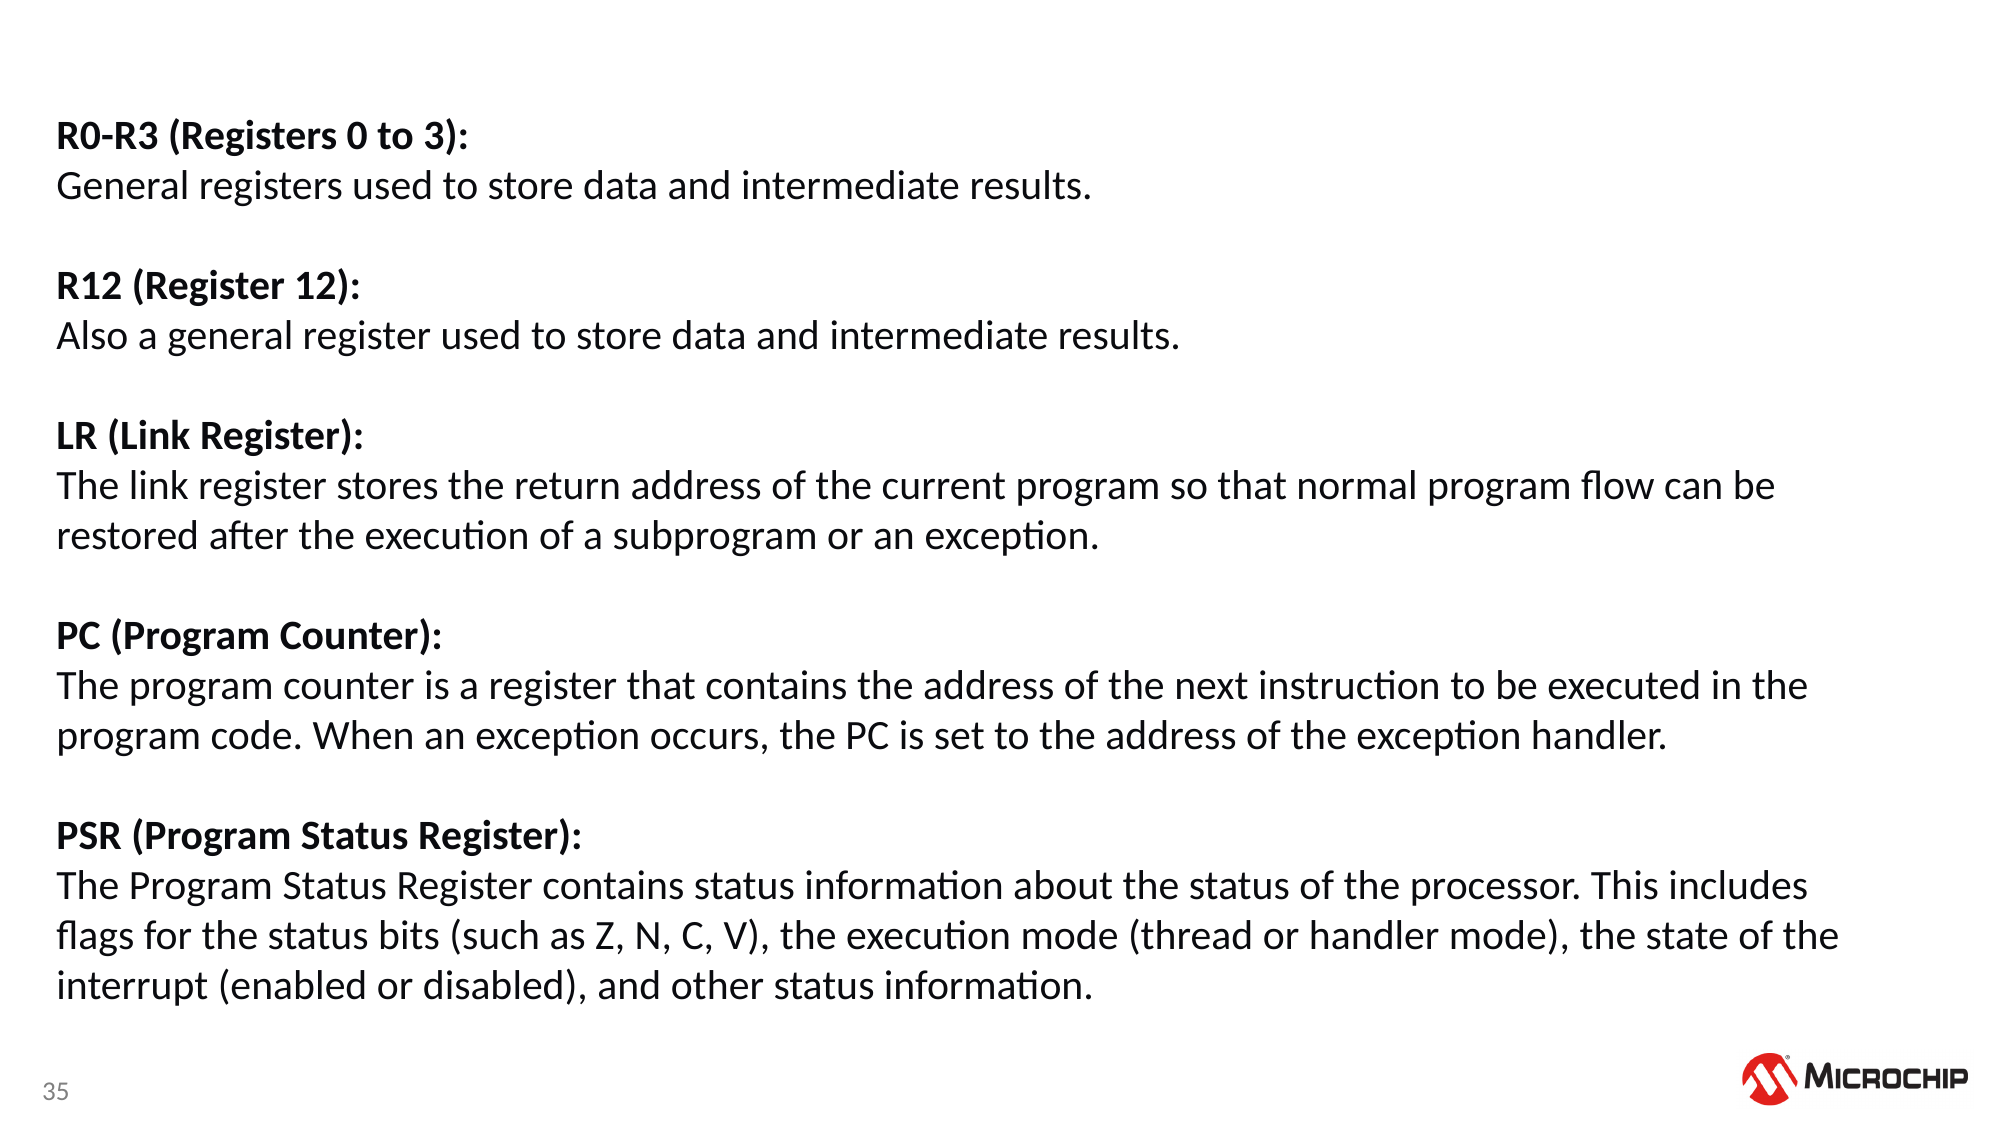

R0-R3 (Registers 0 to 3):
General registers used to store data and intermediate results.

R12 (Register 12):
Also a general register used to store data and intermediate results.

LR (Link Register):
The link register stores the return address of the current program so that normal program flow can be restored after the execution of a subprogram or an exception.

PC (Program Counter):
The program counter is a register that contains the address of the next instruction to be executed in the program code. When an exception occurs, the PC is set to the address of the exception handler.

PSR (Program Status Register):
The Program Status Register contains status information about the status of the processor. This includes flags for the status bits (such as Z, N, C, V), the execution mode (thread or handler mode), the state of the interrupt (enabled or disabled), and other status information.